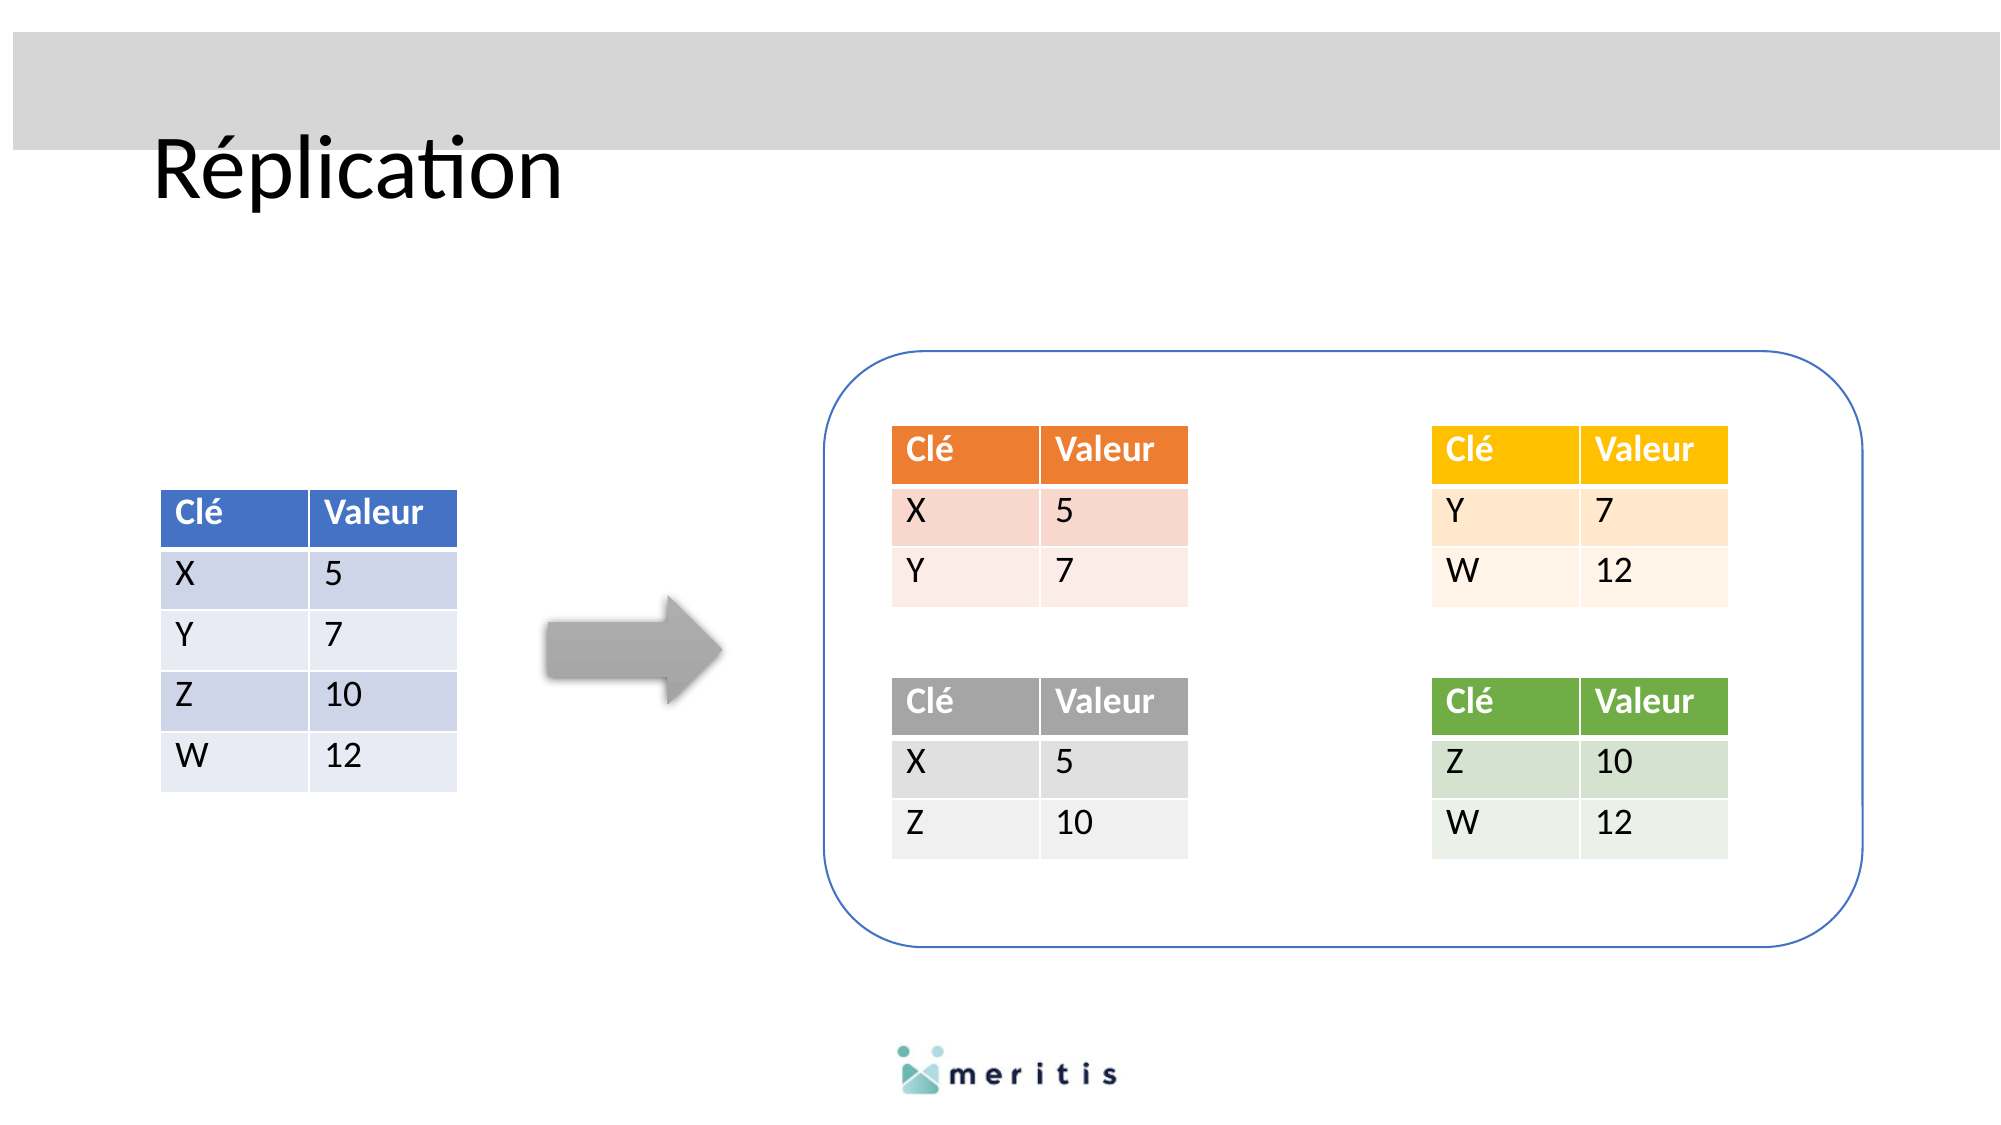

# Réplication

| Clé | Valeur |
| --- | --- |
| X | 5 |
| Y | 7 |
| Clé | Valeur |
| --- | --- |
| Y | 7 |
| W | 12 |
| Clé | Valeur |
| --- | --- |
| X | 5 |
| Y | 7 |
| Z | 10 |
| W | 12 |

| Clé | Valeur |
| --- | --- |
| X | 5 |
| Z | 10 |
| Clé | Valeur |
| --- | --- |
| Z | 10 |
| W | 12 |